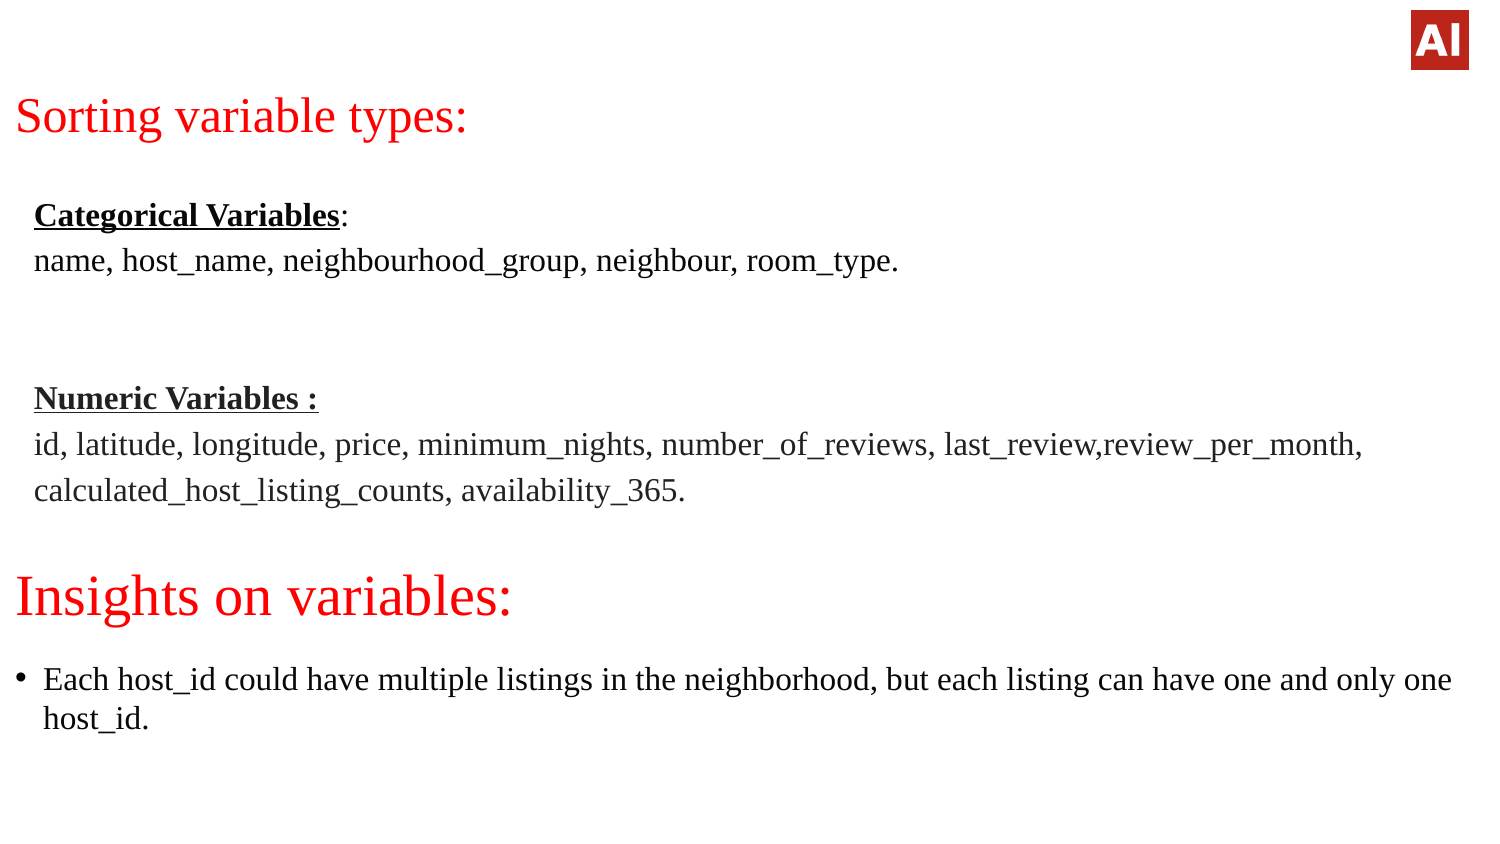

# Sorting variable types:

Categorical Variables:
name, host_name, neighbourhood_group, neighbour, room_type.

Numeric Variables :
id, latitude, longitude, price, minimum_nights, number_of_reviews, last_review,review_per_month, calculated_host_listing_counts, availability_365.

Insights on variables:

Each host_id could have multiple listings in the neighborhood, but each listing can have one and only one  host_id.